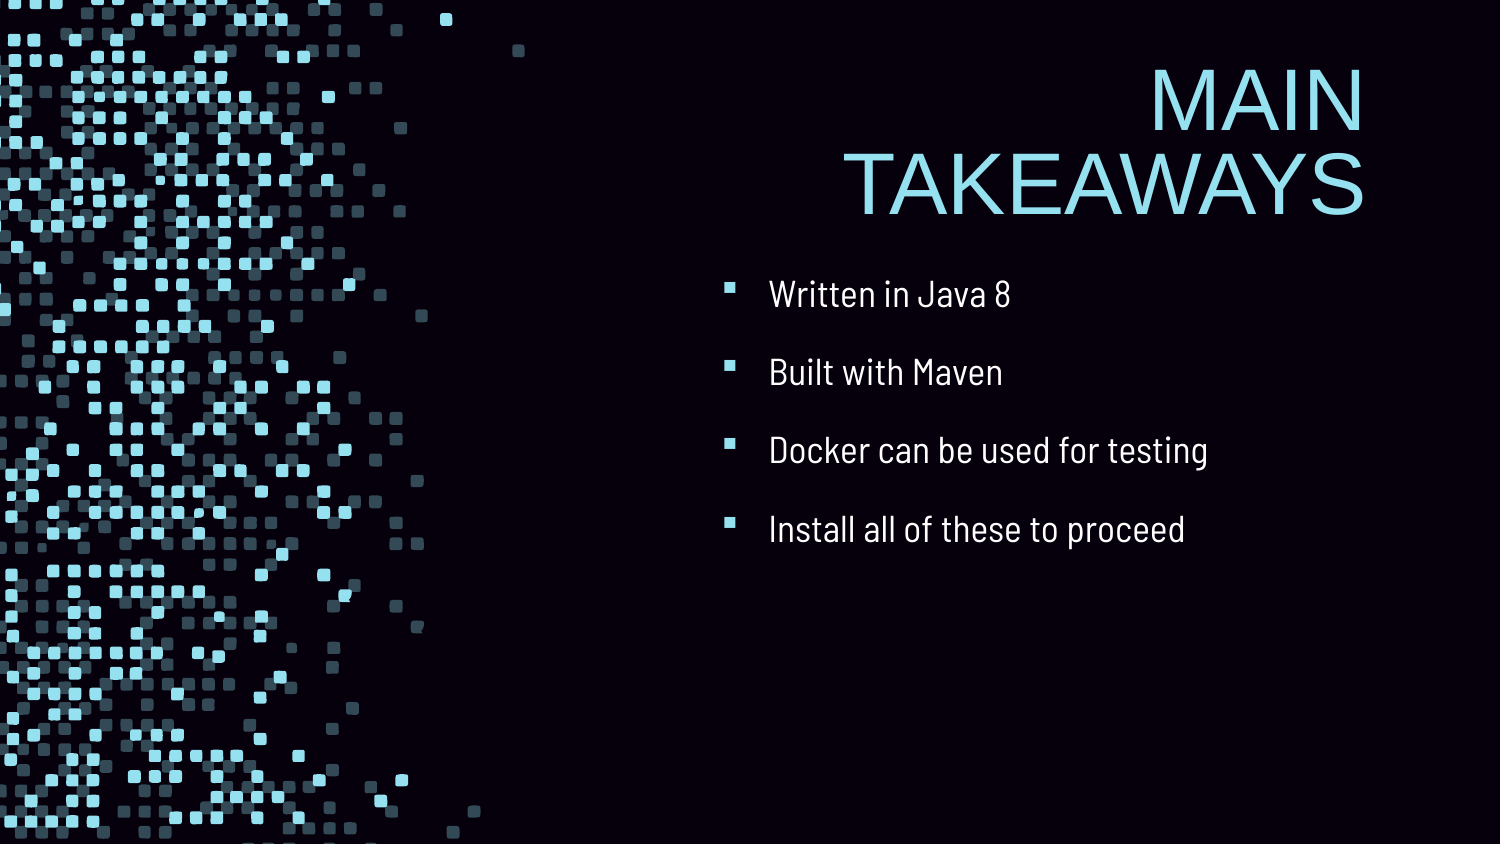

# MAIN TAKEAWAYS
Written in Java 8
Built with Maven
Docker can be used for testing
Install all of these to proceed